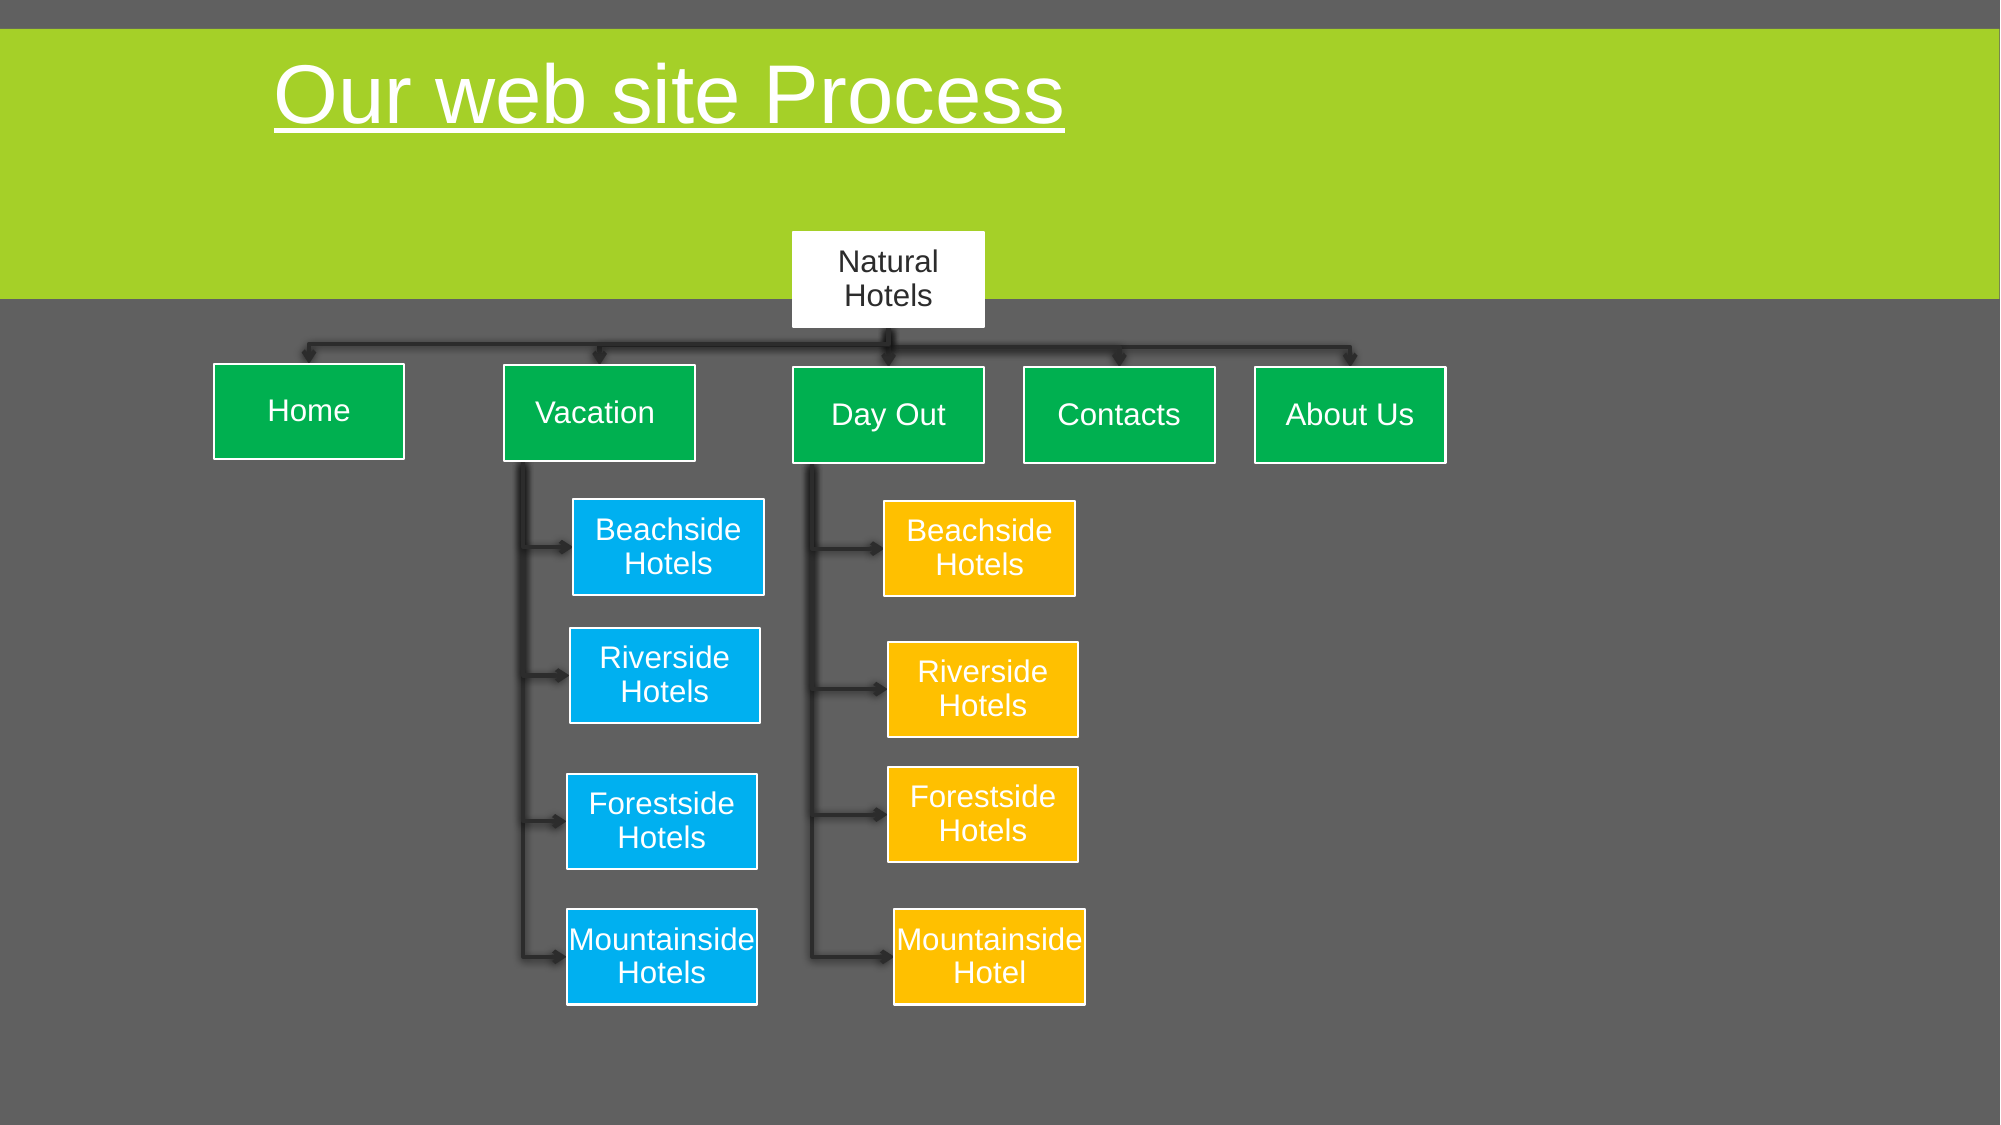

Our web site Process
Natural Hotels
Home
Vacation
Beachside Hotels
Riverside Hotels
Forestside Hotels
Mountainside Hotels
Day Out
Beachside Hotels
Riverside Hotels
Forestside Hotels
Mountainside Hotel
Contacts
About Us